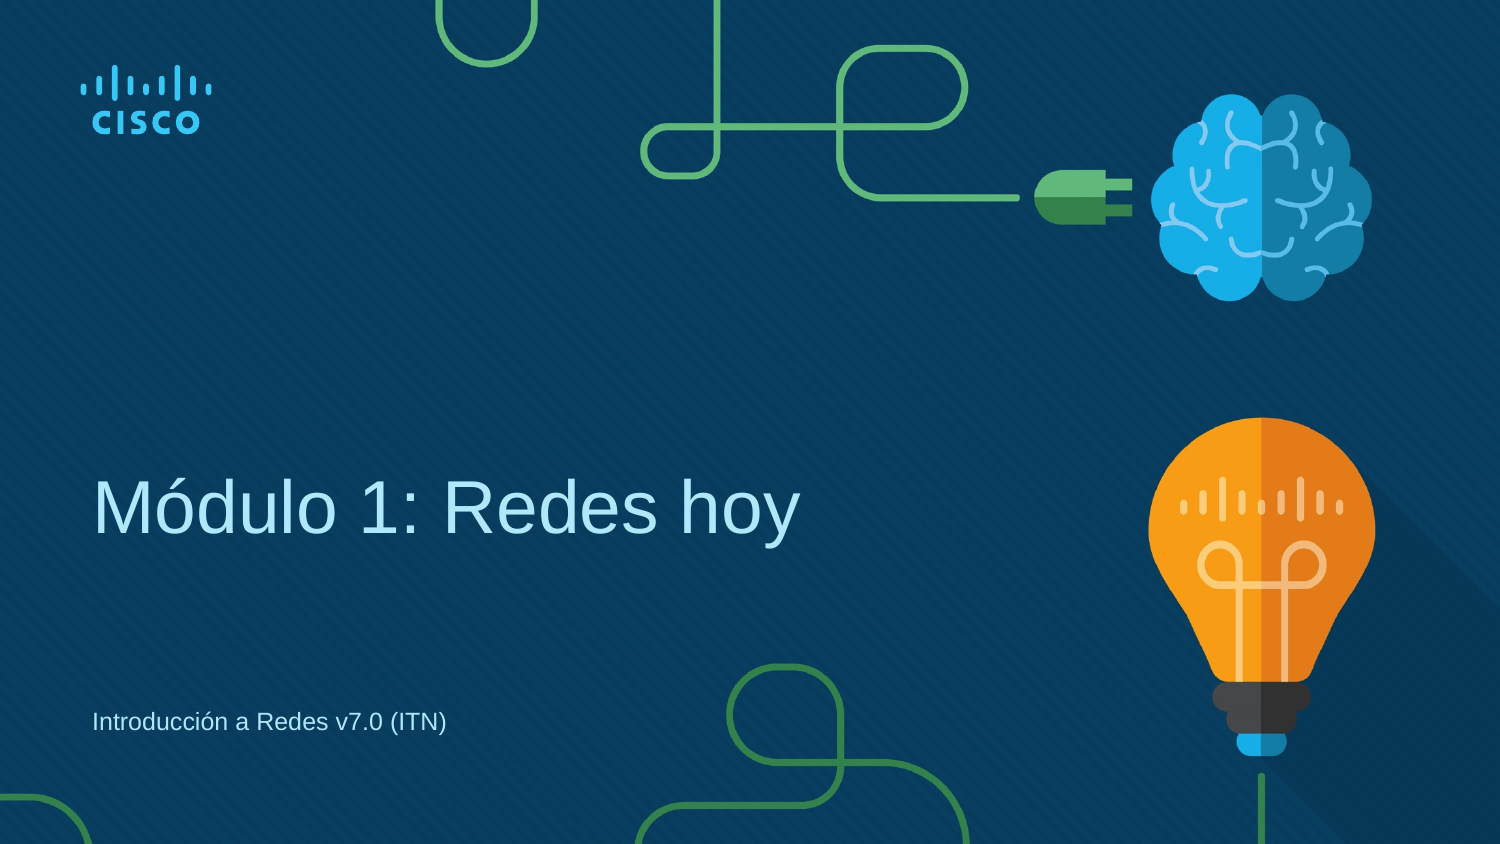

# Módulo 1: Redes hoy
Introducción a Redes v7.0 (ITN)